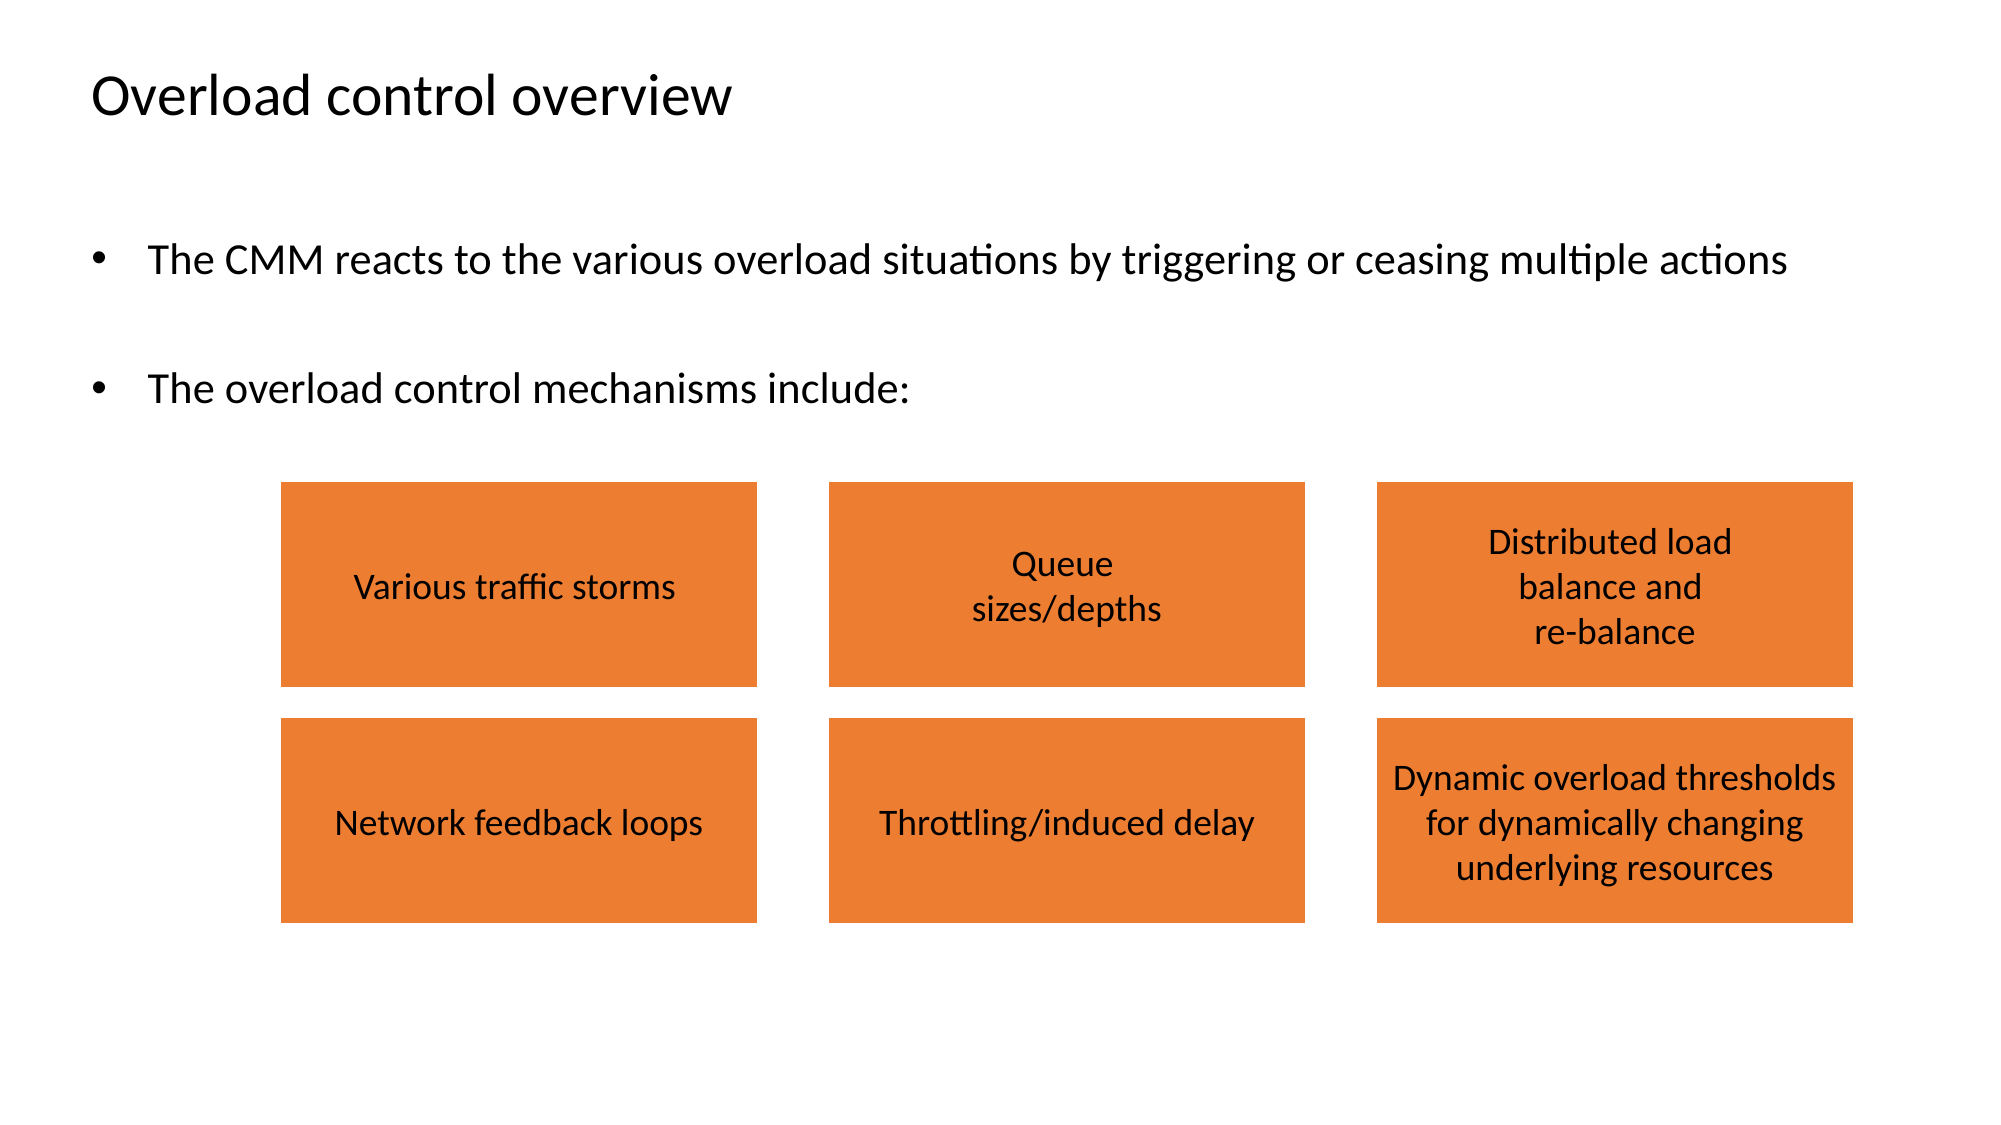

# Overload control overview

The CMM reacts to the various overload situations by triggering or ceasing multiple actions

The overload control mechanisms include:
Various traffic storms
Queue
sizes/depths
Distributed load
balance and
re-balance
Network feedback loops
Throttling/induced delay
Dynamic overload thresholds for dynamically changing underlying resources